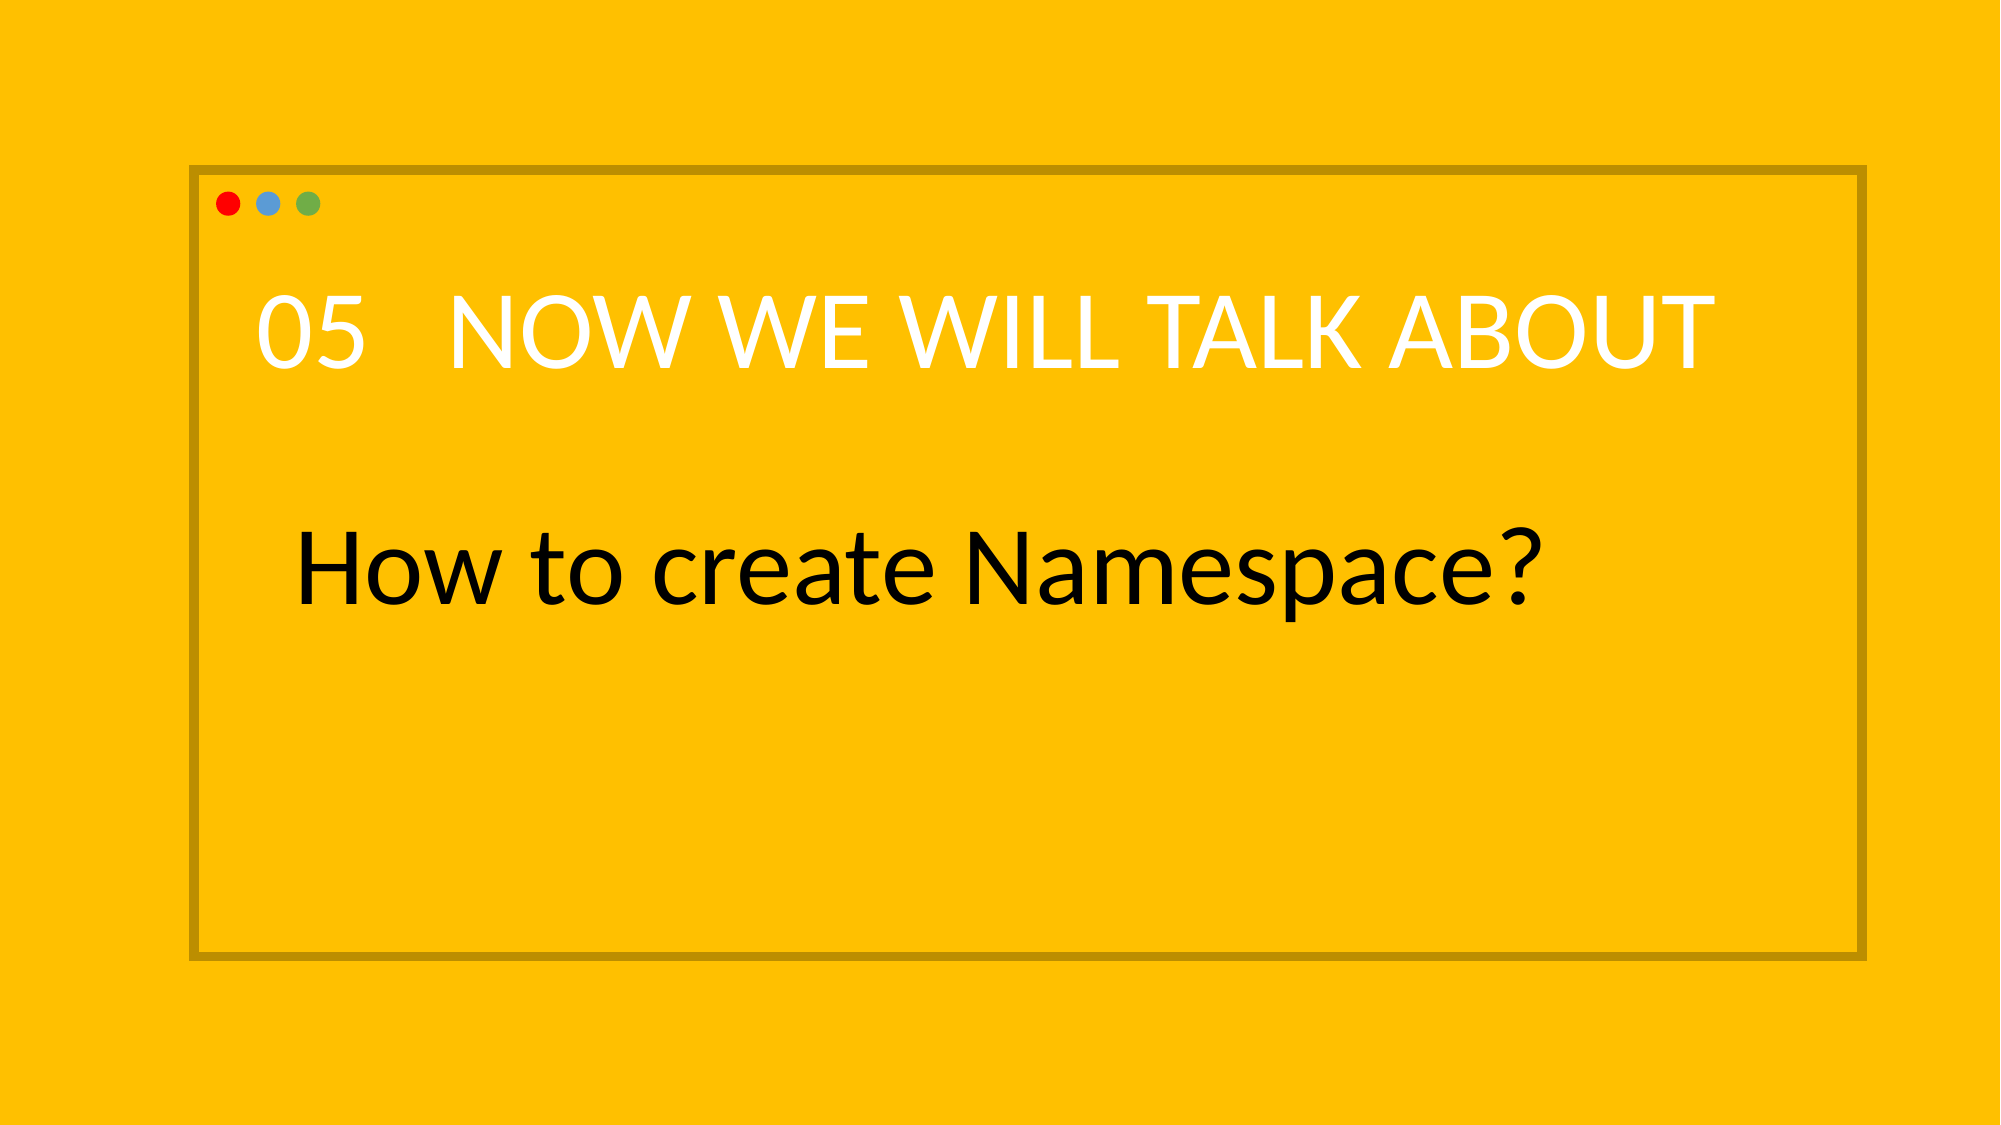

05   NOW WE WILL TALK ABOUT
 How to create Namespace?